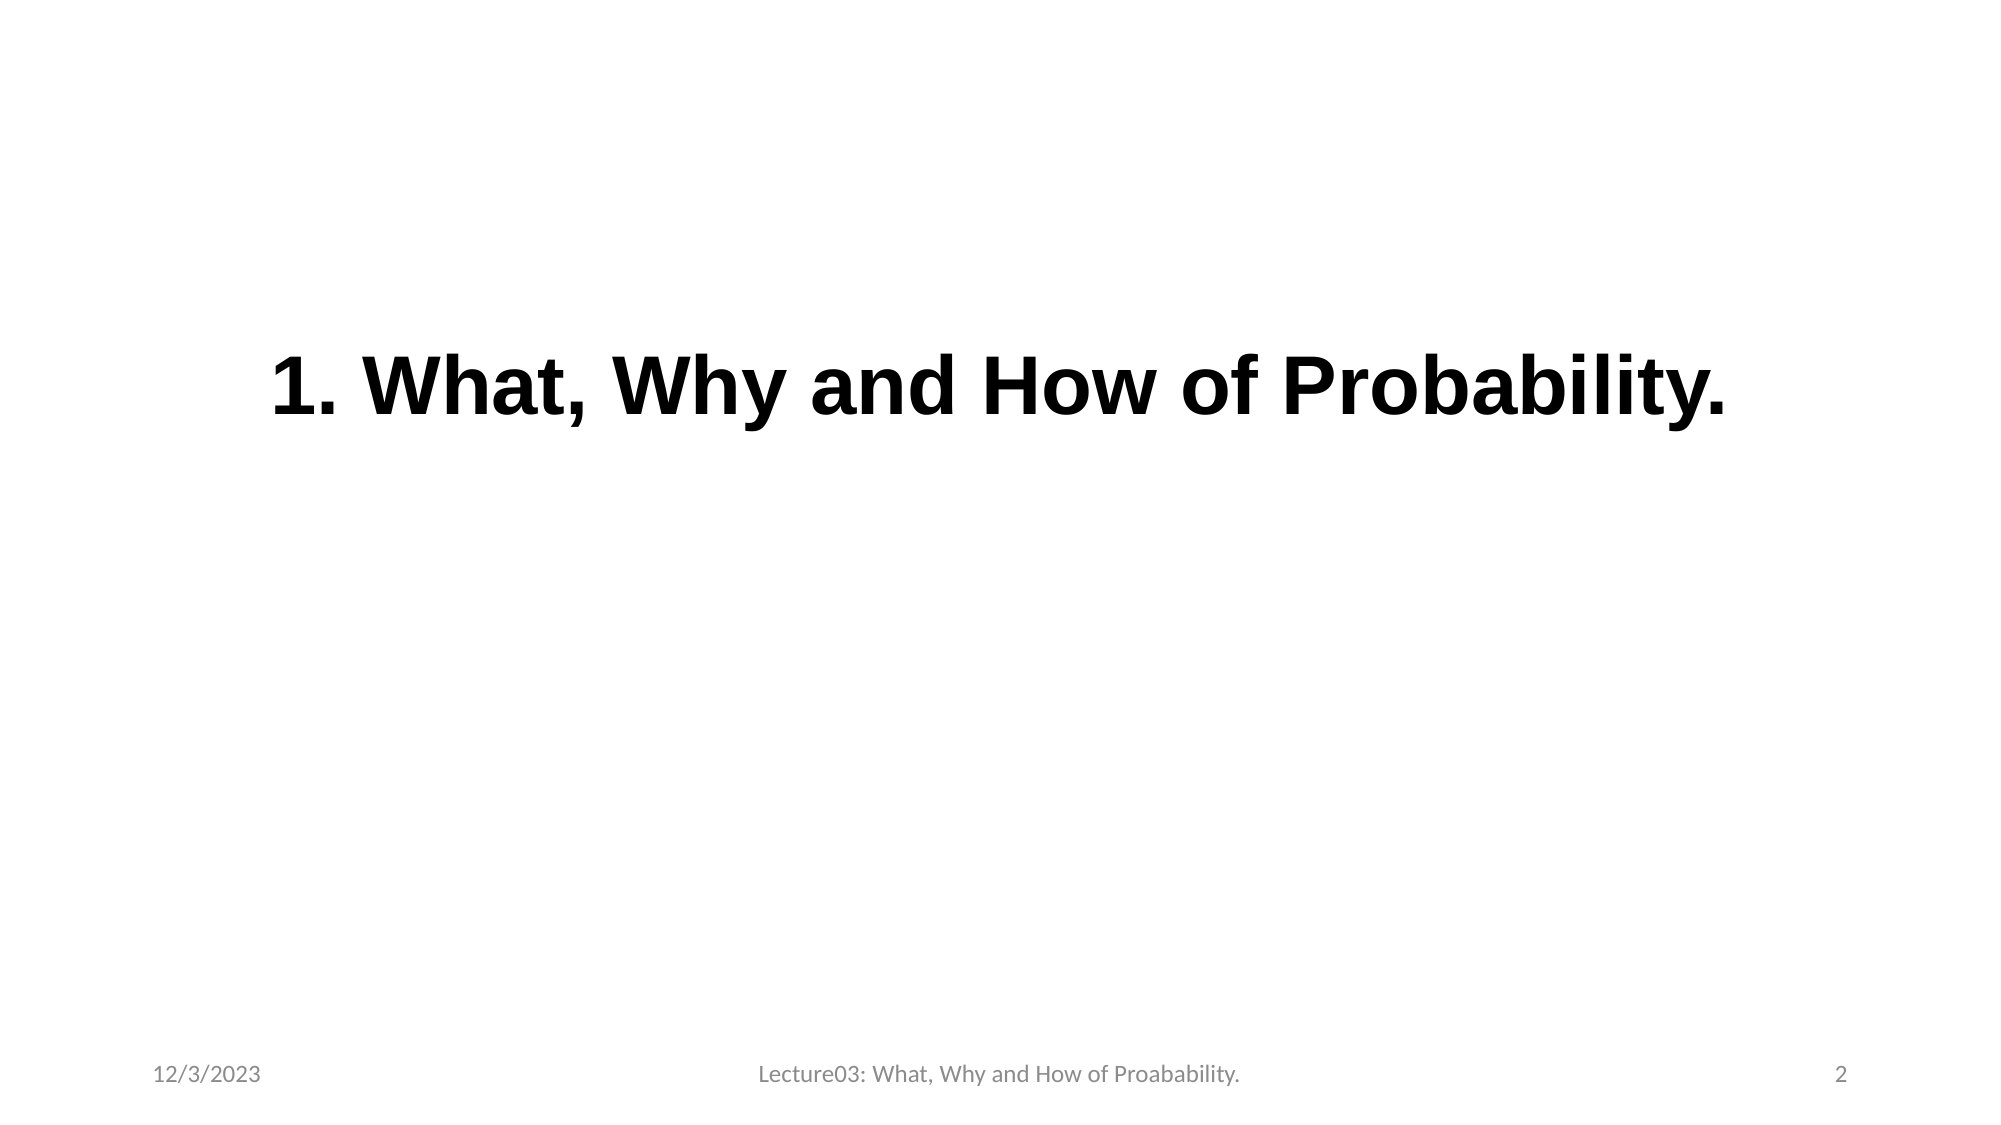

# 1. What, Why and How of Probability.
12/3/2023
Lecture03: What, Why and How of Proabability.
2